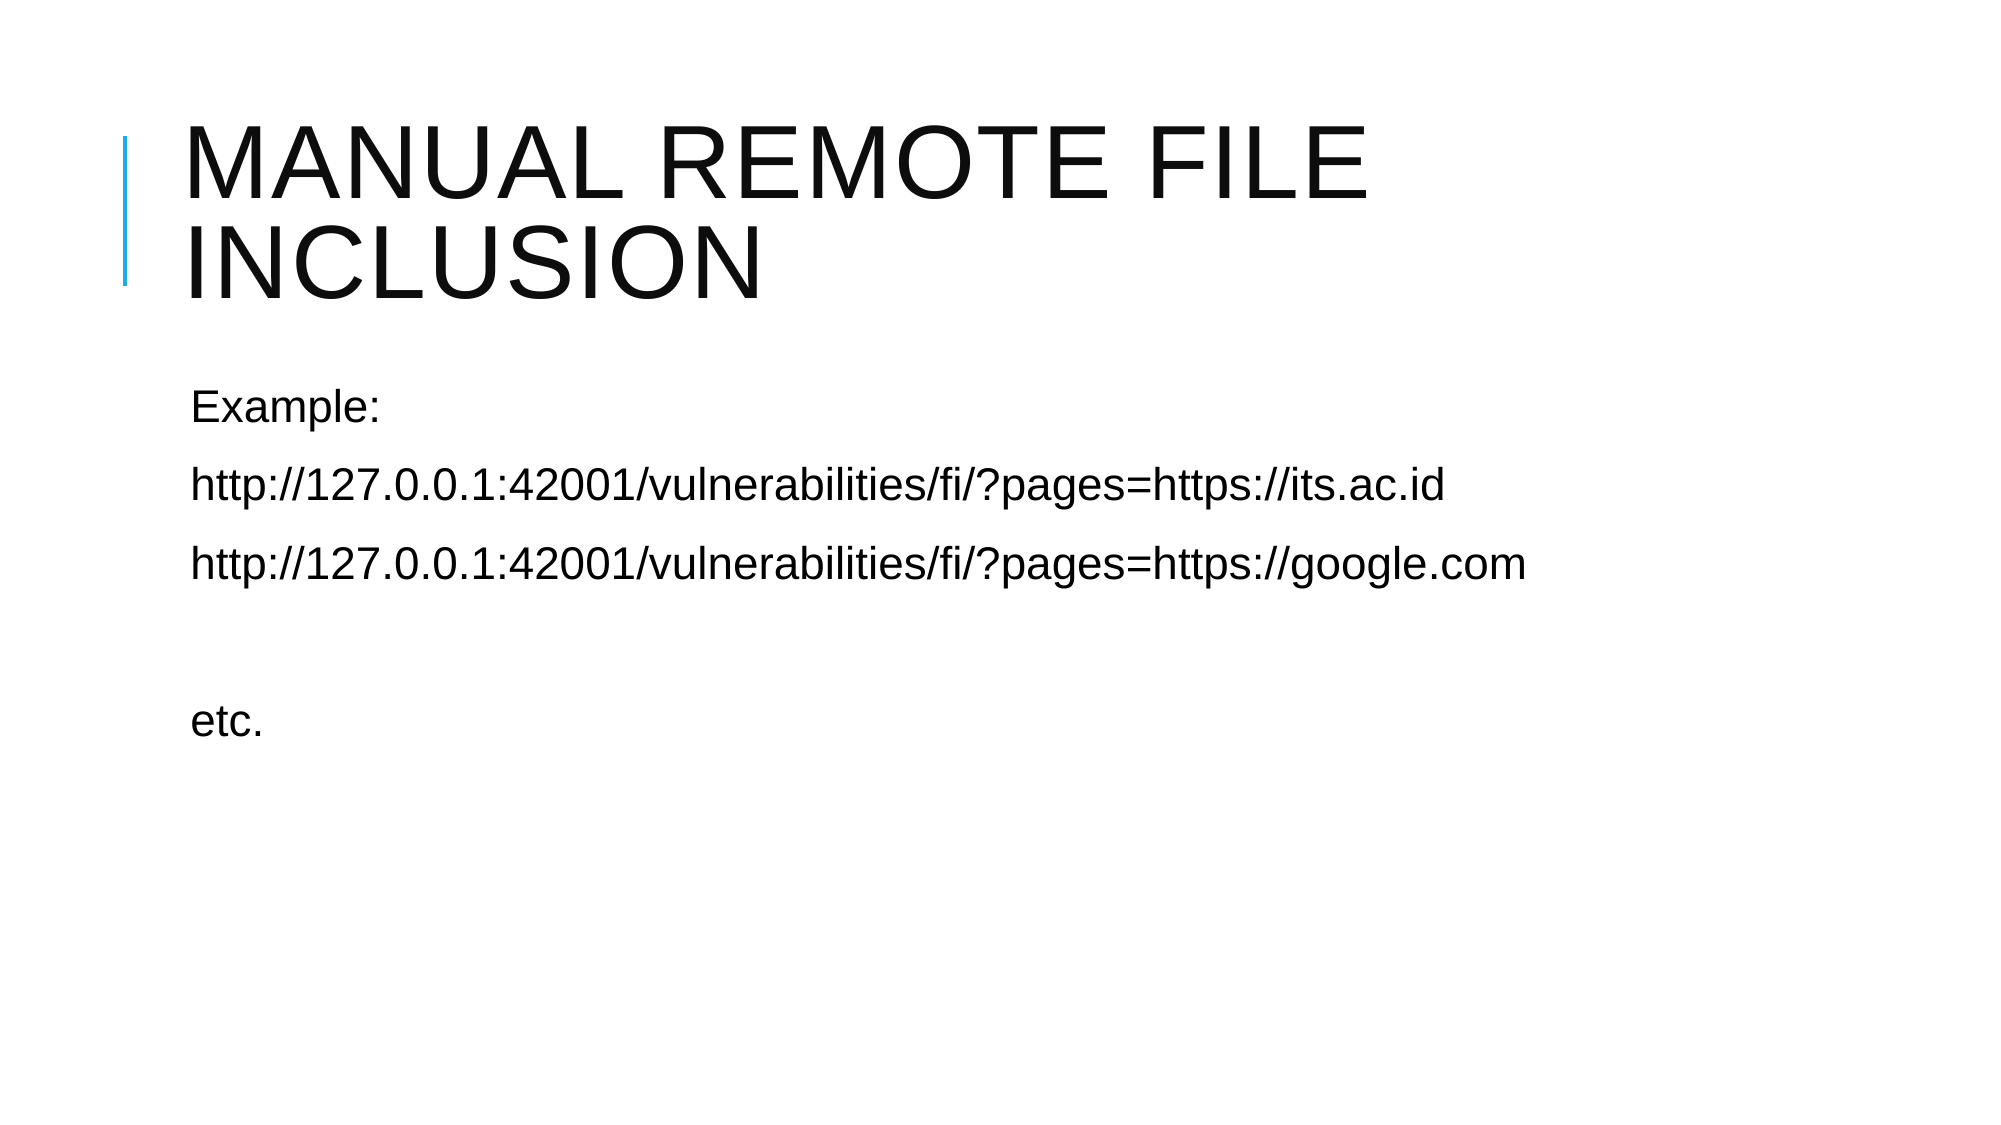

# Manual Remote File Inclusion
Example:
http://127.0.0.1:42001/vulnerabilities/fi/?pages=https://its.ac.id
http://127.0.0.1:42001/vulnerabilities/fi/?pages=https://google.com

etc.